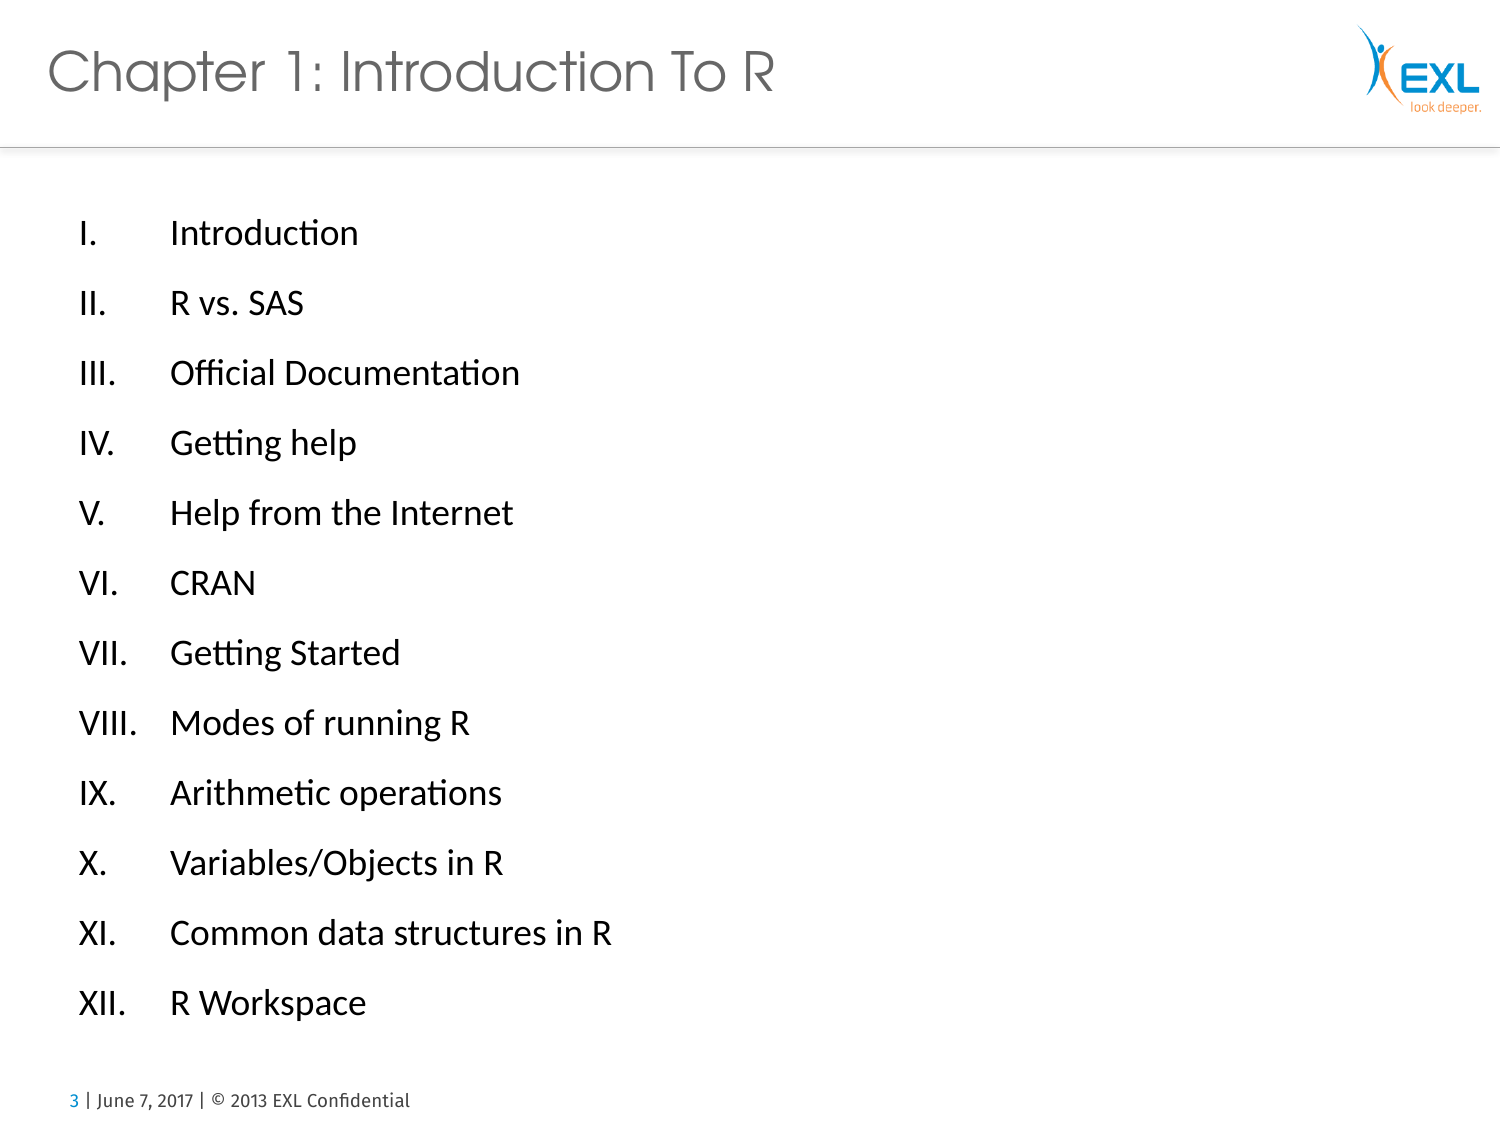

Chapter 1: Introduction To R
   Introduction
   R vs. SAS
   Official Documentation
   Getting help
   Help from the Internet
   CRAN
   Getting Started
   Modes of running R
   Arithmetic operations
   Variables/Objects in R
   Common data structures in R
   R Workspace